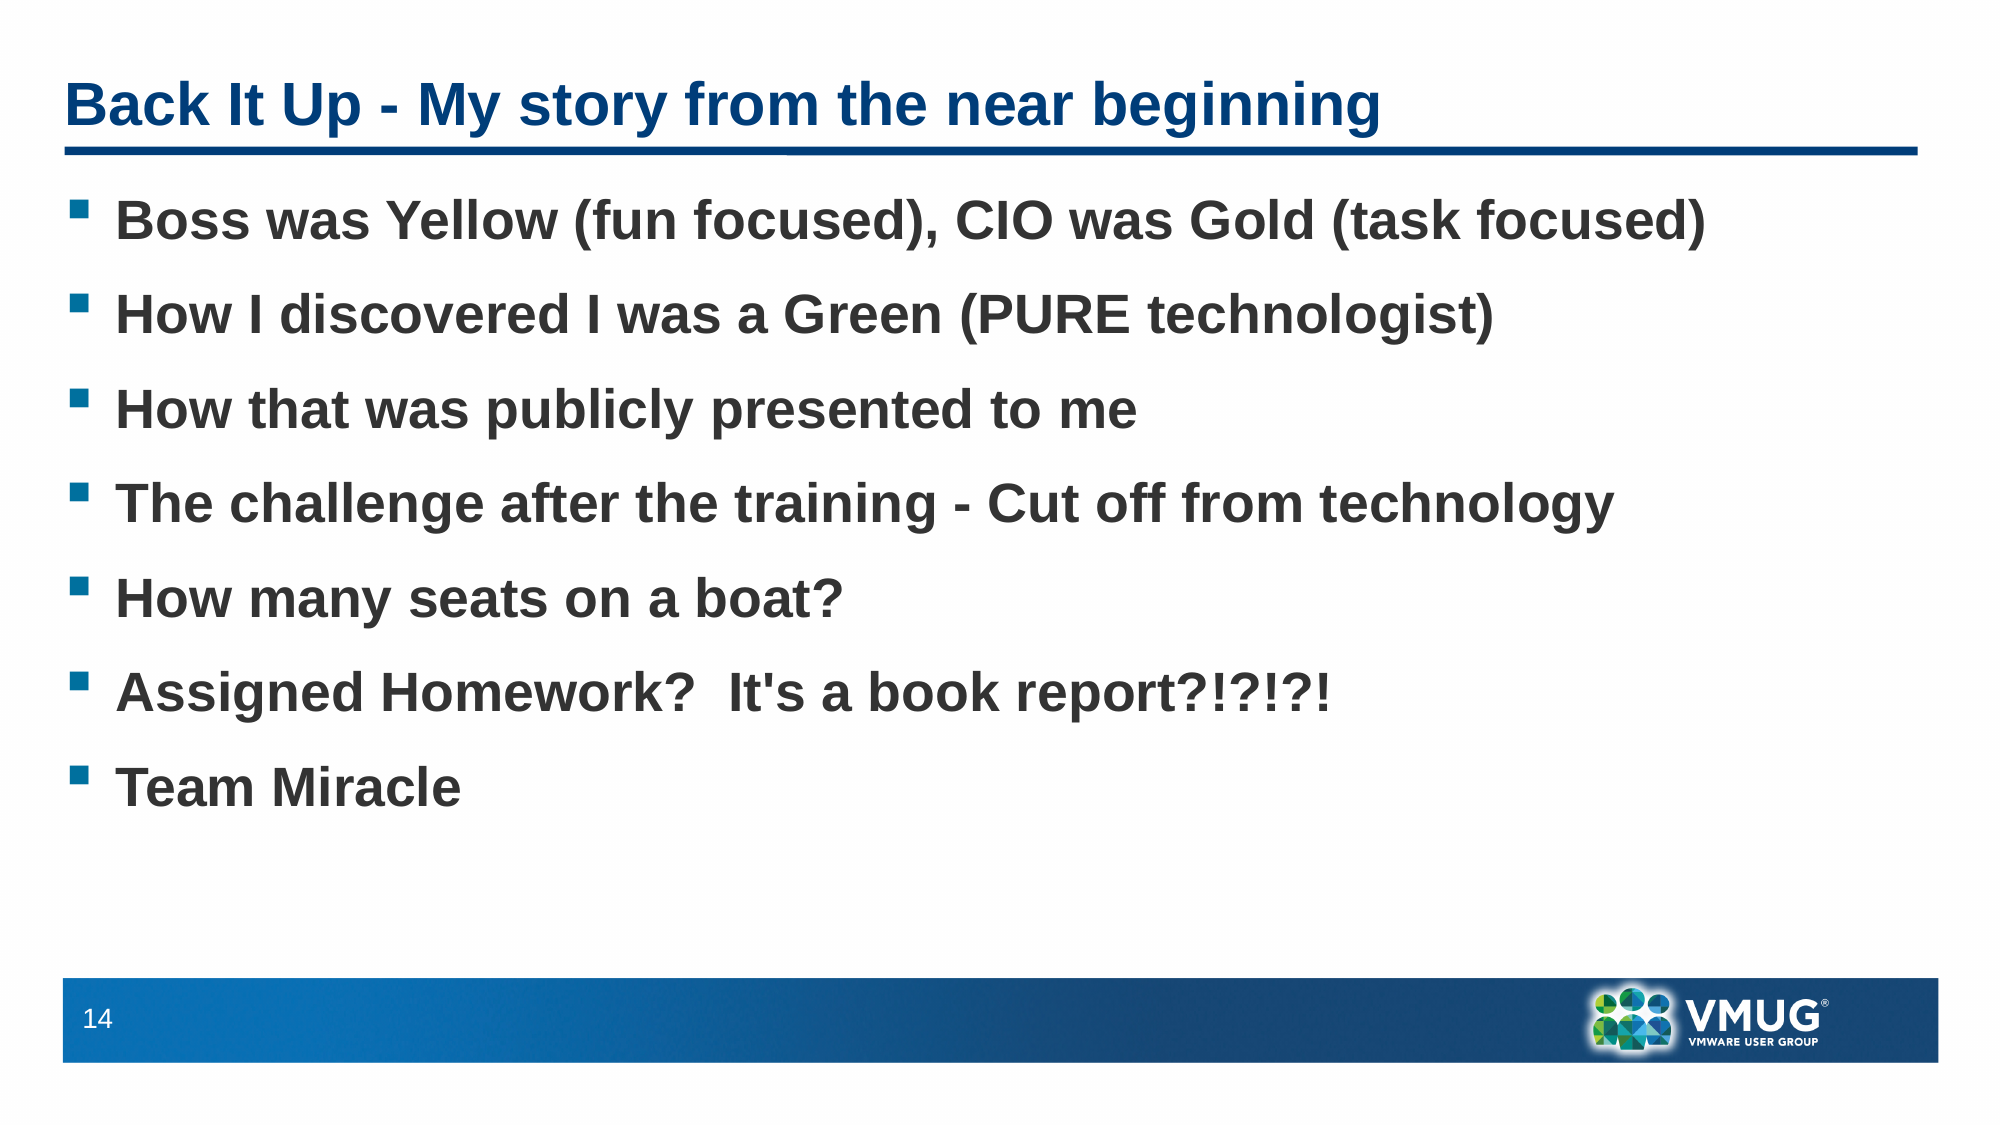

# Back It Up - My story from the near beginning
Boss was Yellow (fun focused), CIO was Gold (task focused)
How I discovered I was a Green (PURE technologist)
How that was publicly presented to me
The challenge after the training - Cut off from technology
How many seats on a boat?
Assigned Homework?  It's a book report?!?!?!
Team Miracle